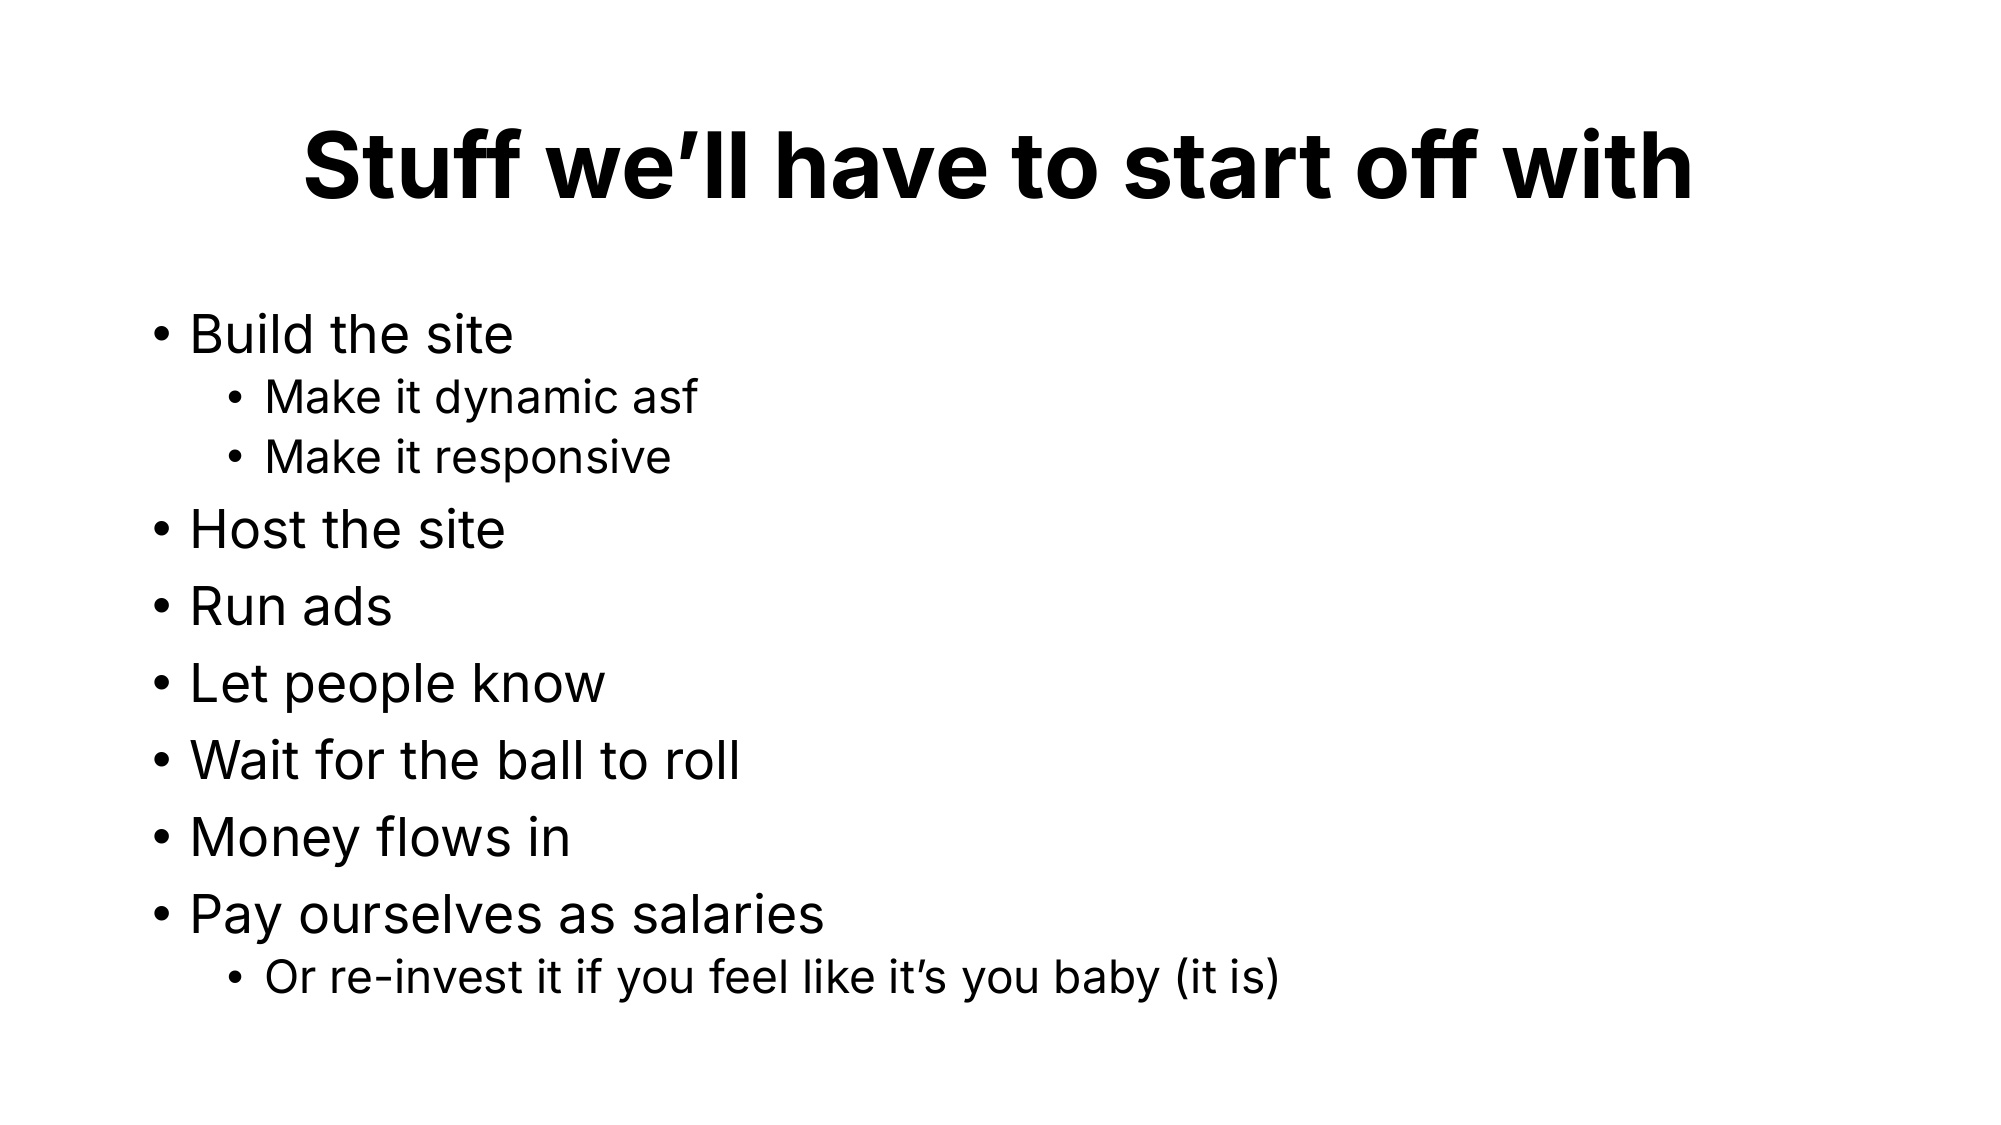

# Stuff we’ll have to start off with
Build the site
Make it dynamic asf
Make it responsive
Host the site
Run ads
Let people know
Wait for the ball to roll
Money flows in
Pay ourselves as salaries
Or re-invest it if you feel like it’s you baby (it is)